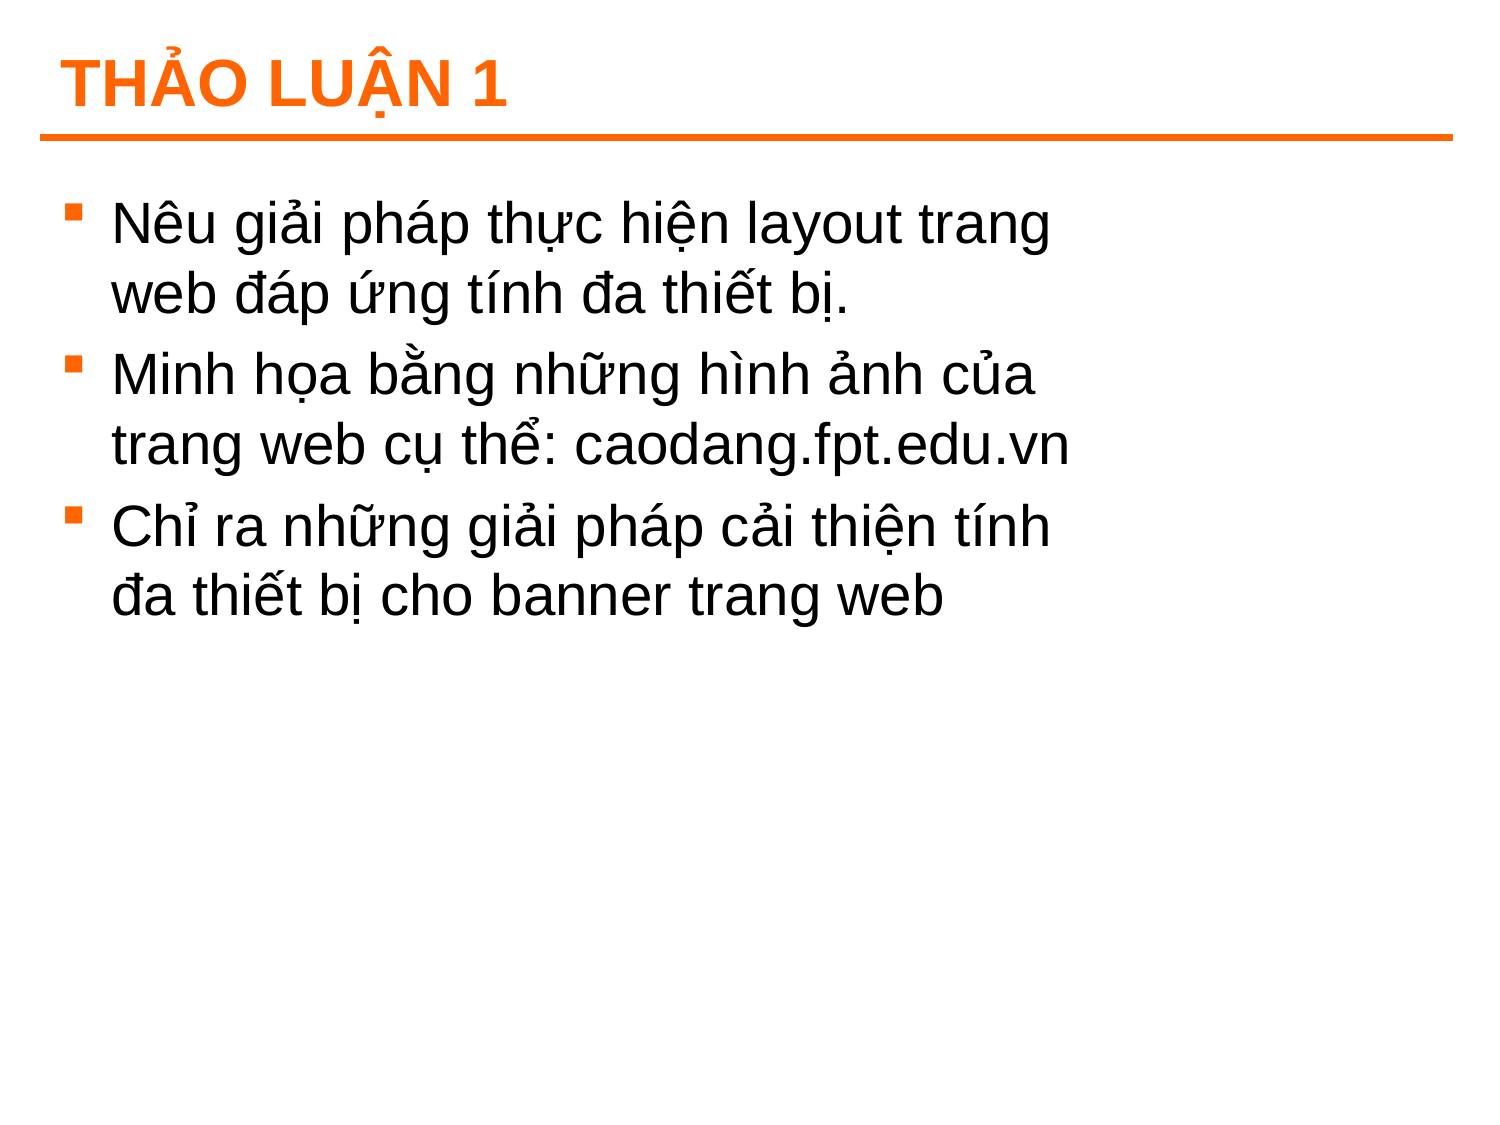

# Thảo luận 1
Nêu giải pháp thực hiện layout trang web đáp ứng tính đa thiết bị.
Minh họa bằng những hình ảnh của trang web cụ thể: caodang.fpt.edu.vn
Chỉ ra những giải pháp cải thiện tính đa thiết bị cho banner trang web